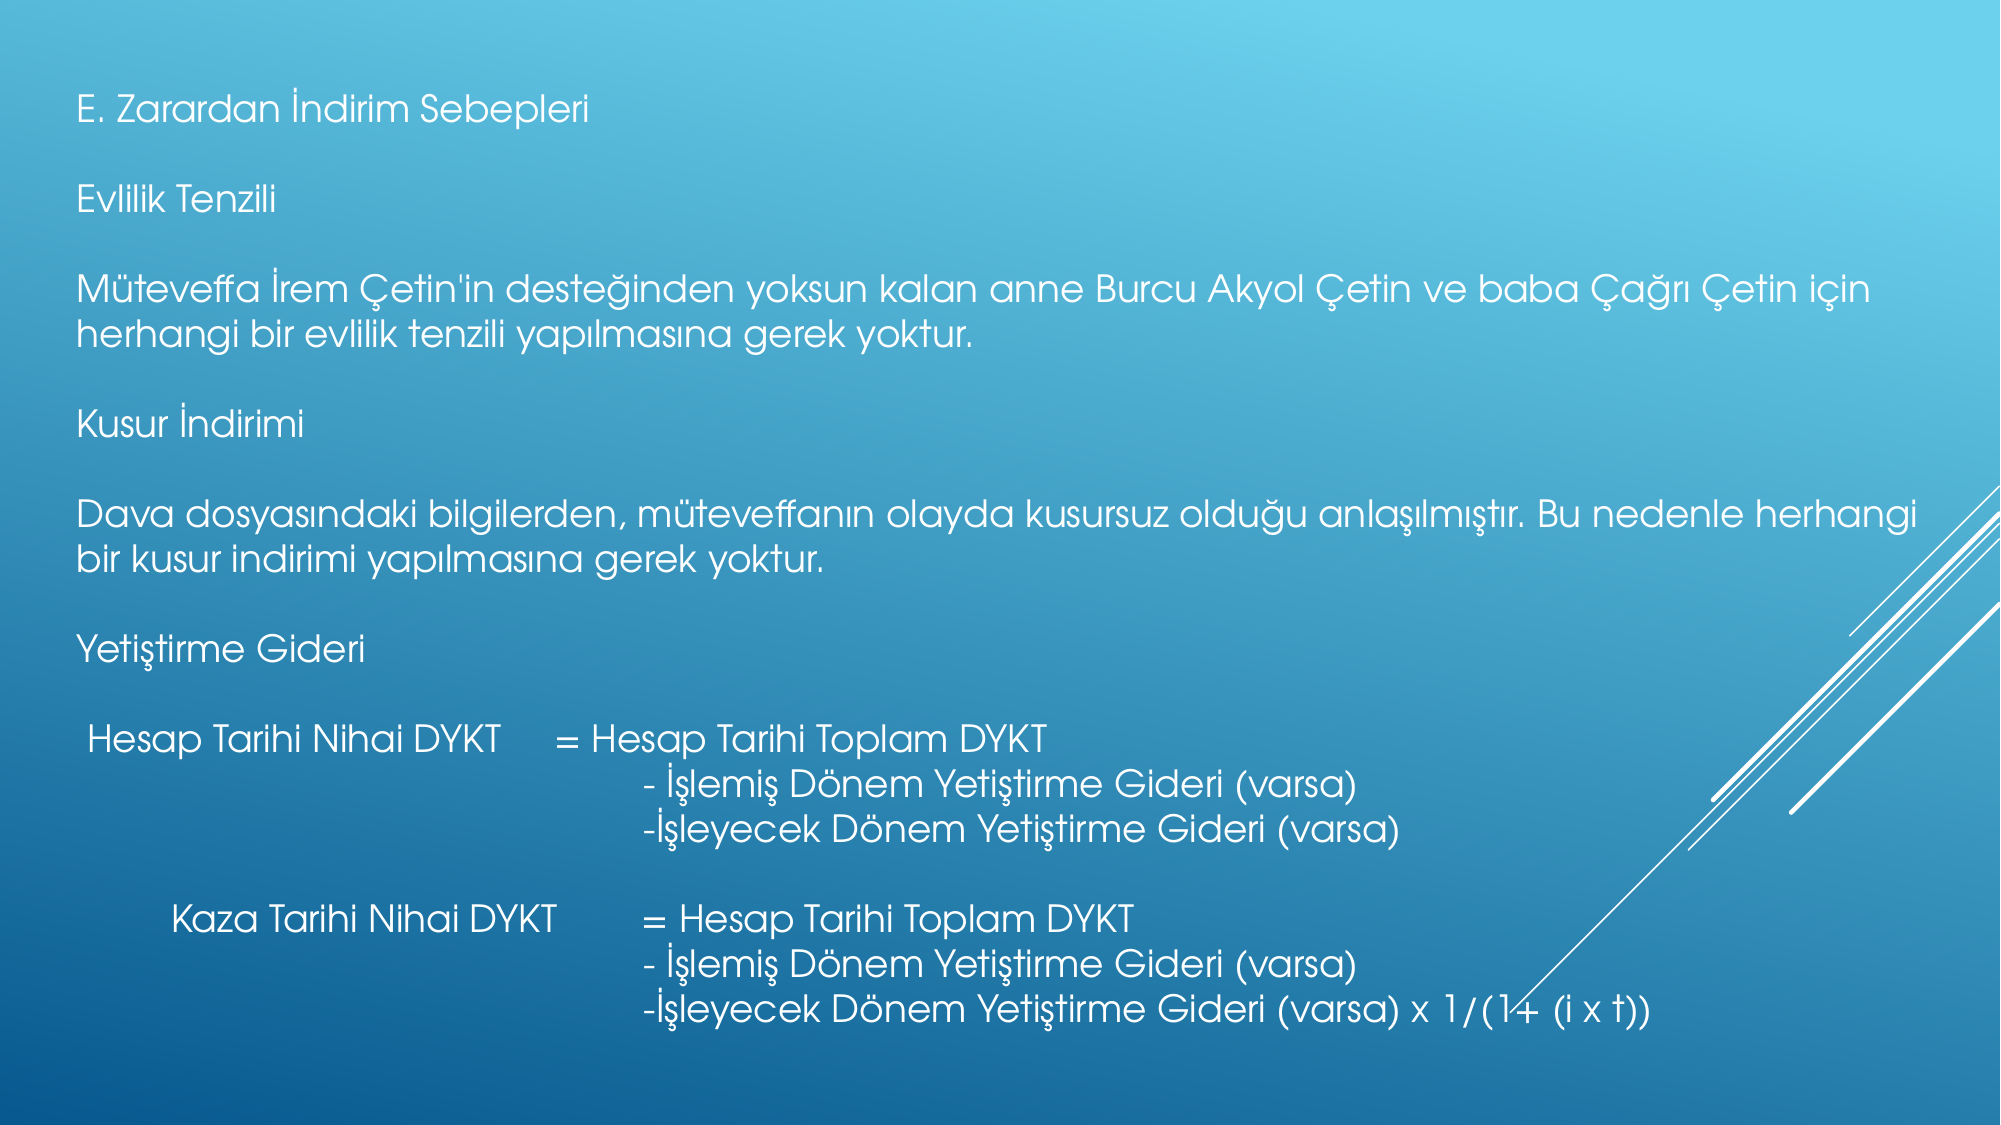

E. Zarardan İndirim Sebepleri

Evlilik Tenzili

Müteveffa İrem Çetin'in desteğinden yoksun kalan anne Burcu Akyol Çetin ve baba Çağrı Çetin için herhangi bir evlilik tenzili yapılmasına gerek yoktur.

Kusur İndirimi

Dava dosyasındaki bilgilerden, müteveffanın olayda kusursuz olduğu anlaşılmıştır. Bu nedenle herhangi bir kusur indirimi yapılmasına gerek yoktur.

Yetiştirme Gideri

 Hesap Tarihi Nihai DYKT     = Hesap Tarihi Toplam DYKT
                                                      - İşlemiş Dönem Yetiştirme Gideri (varsa)
                                                      -İşleyecek Dönem Yetiştirme Gideri (varsa)

         Kaza Tarihi Nihai DYKT        = Hesap Tarihi Toplam DYKT
                                                      - İşlemiş Dönem Yetiştirme Gideri (varsa)
                                                      -İşleyecek Dönem Yetiştirme Gideri (varsa) x 1/(1+ (i x t))